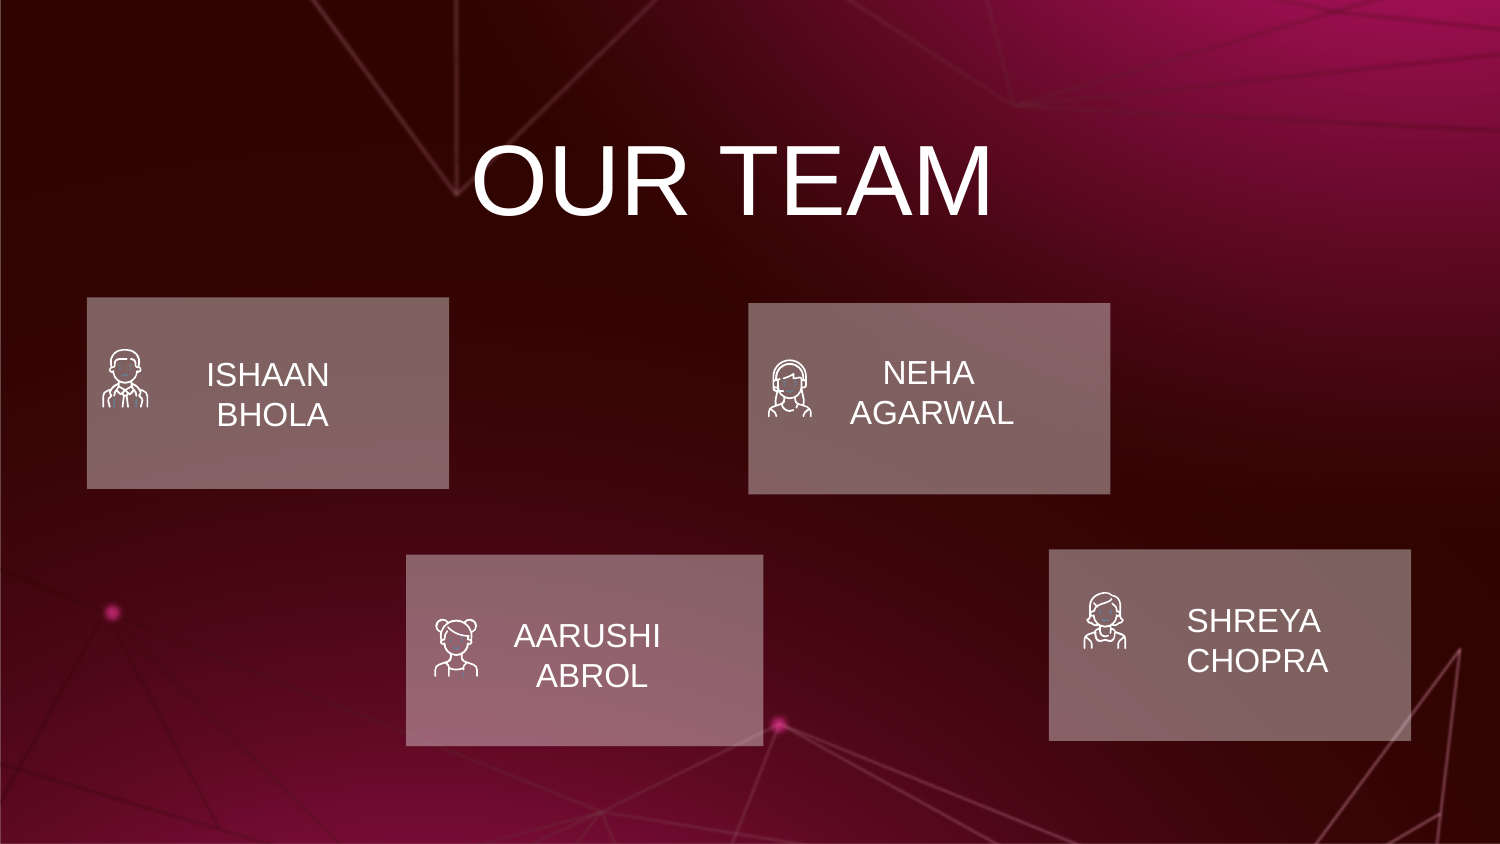

OUR TEAM

NEHA
AGARWAL
# ISHAAN BHOLA

SHREYA
CHOPRA

AARUSHI
ABROL